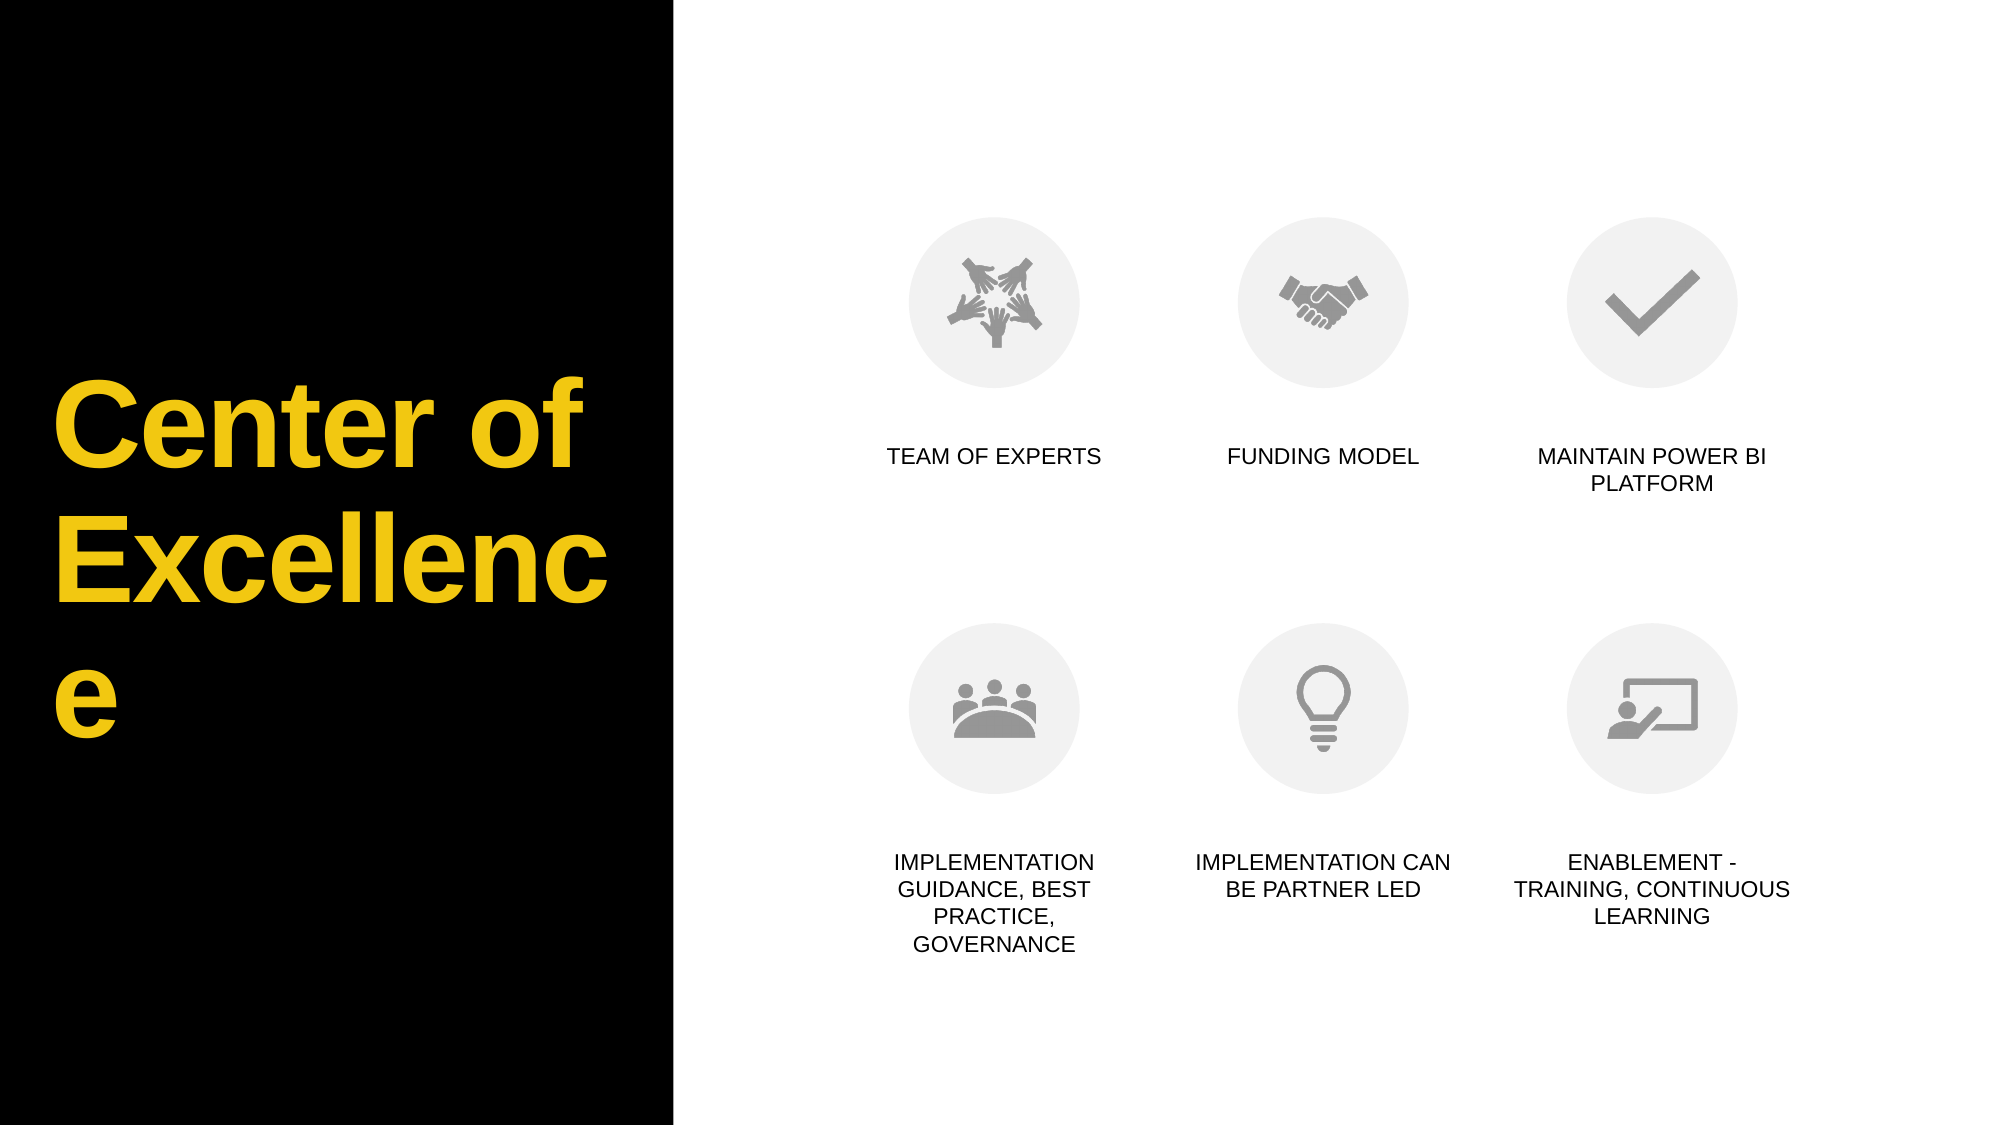

Team OF EXPERTS
Funding model
Maintain Power bi platform
Implementation guidance, best practice, governance
Implementation can be partner led
Enablement - Training, continuous learning
# Center of Excellence